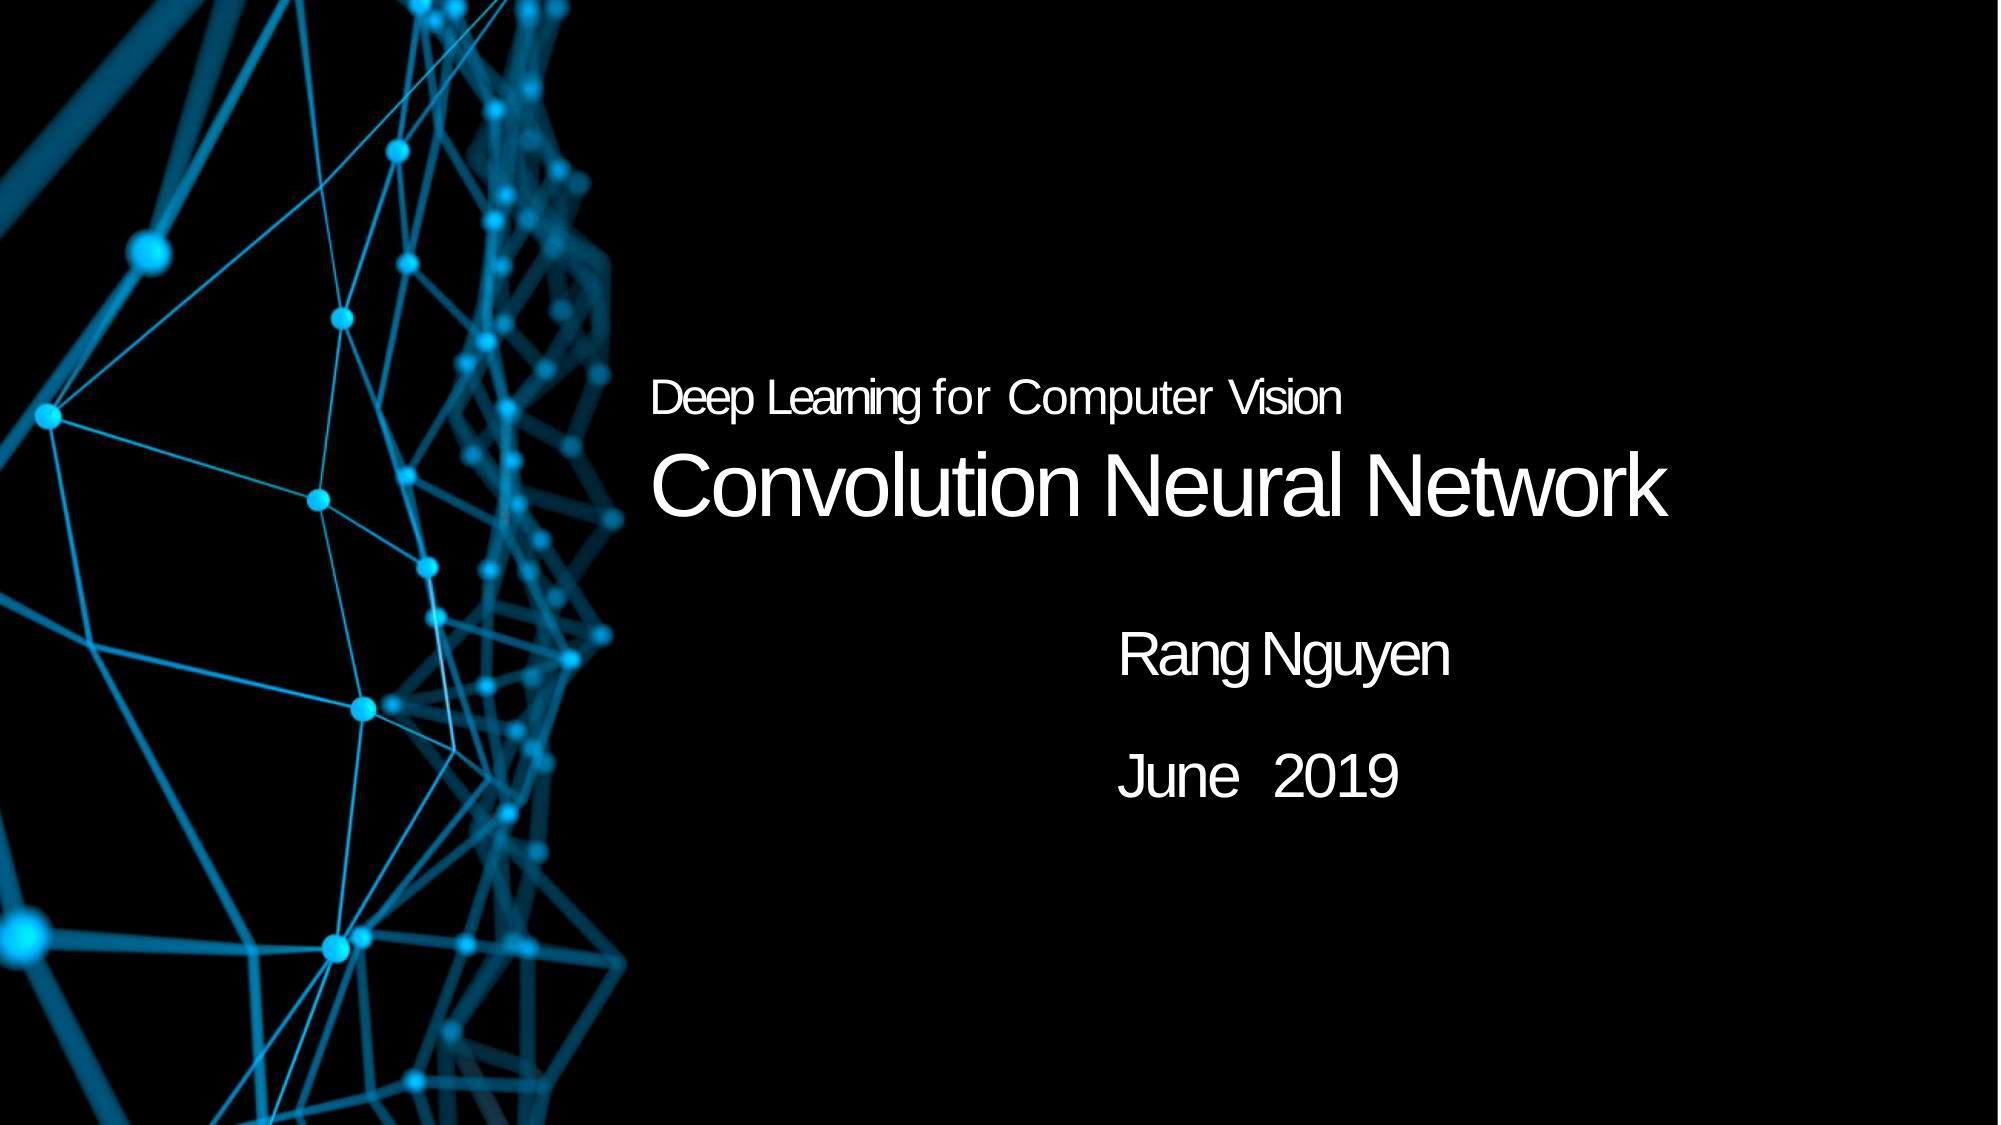

Deep Learning for Computer Vision
Convolution Neural Network
Rang Nguyen
June  2019